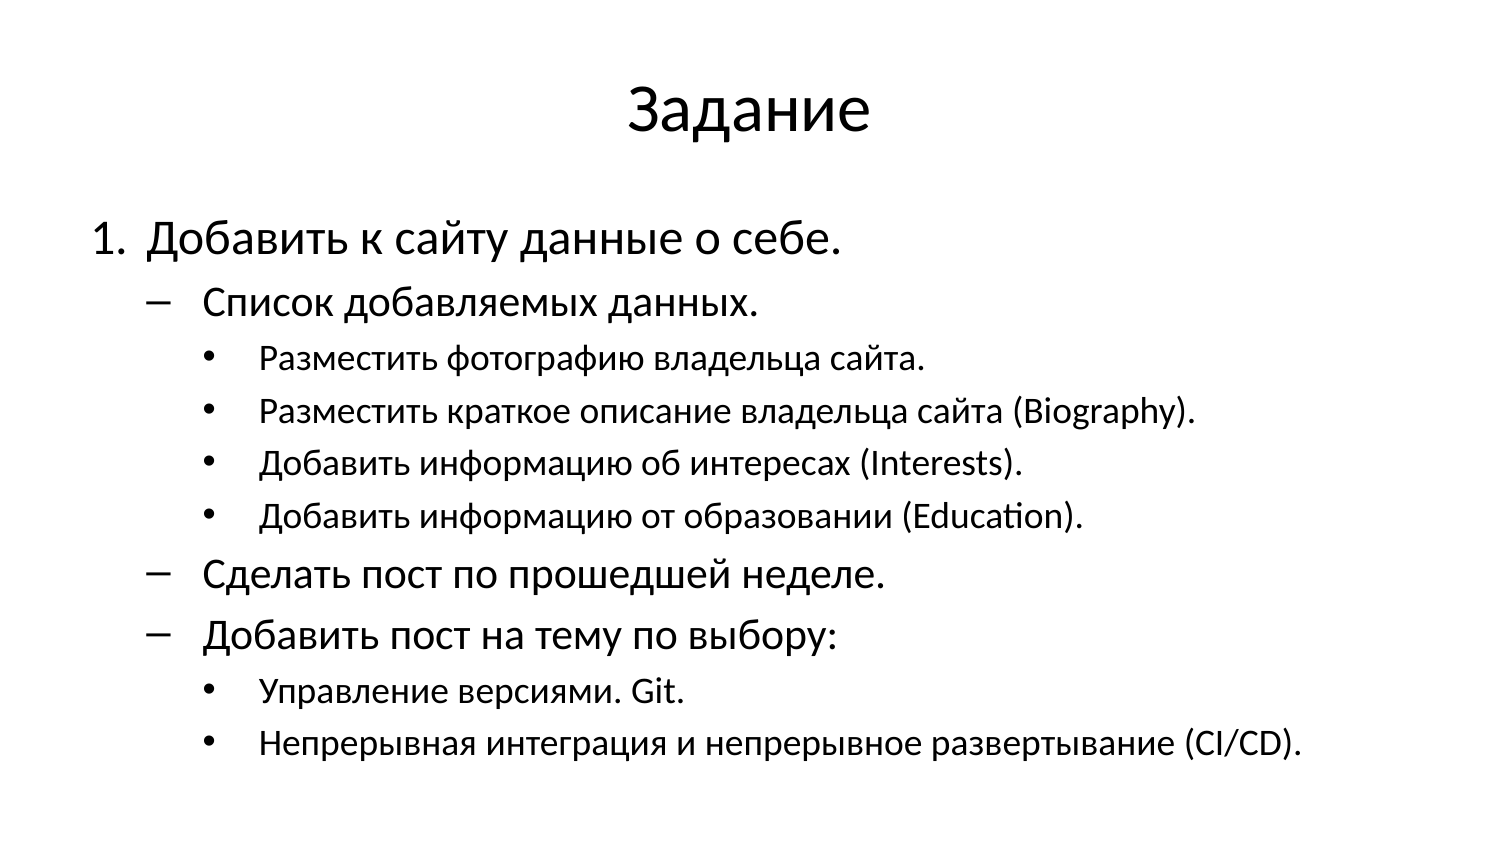

# Задание
Добавить к сайту данные о себе.
Список добавляемых данных.
Разместить фотографию владельца сайта.
Разместить краткое описание владельца сайта (Biography).
Добавить информацию об интересах (Interests).
Добавить информацию от образовании (Education).
Сделать пост по прошедшей неделе.
Добавить пост на тему по выбору:
Управление версиями. Git.
Непрерывная интеграция и непрерывное развертывание (CI/CD).